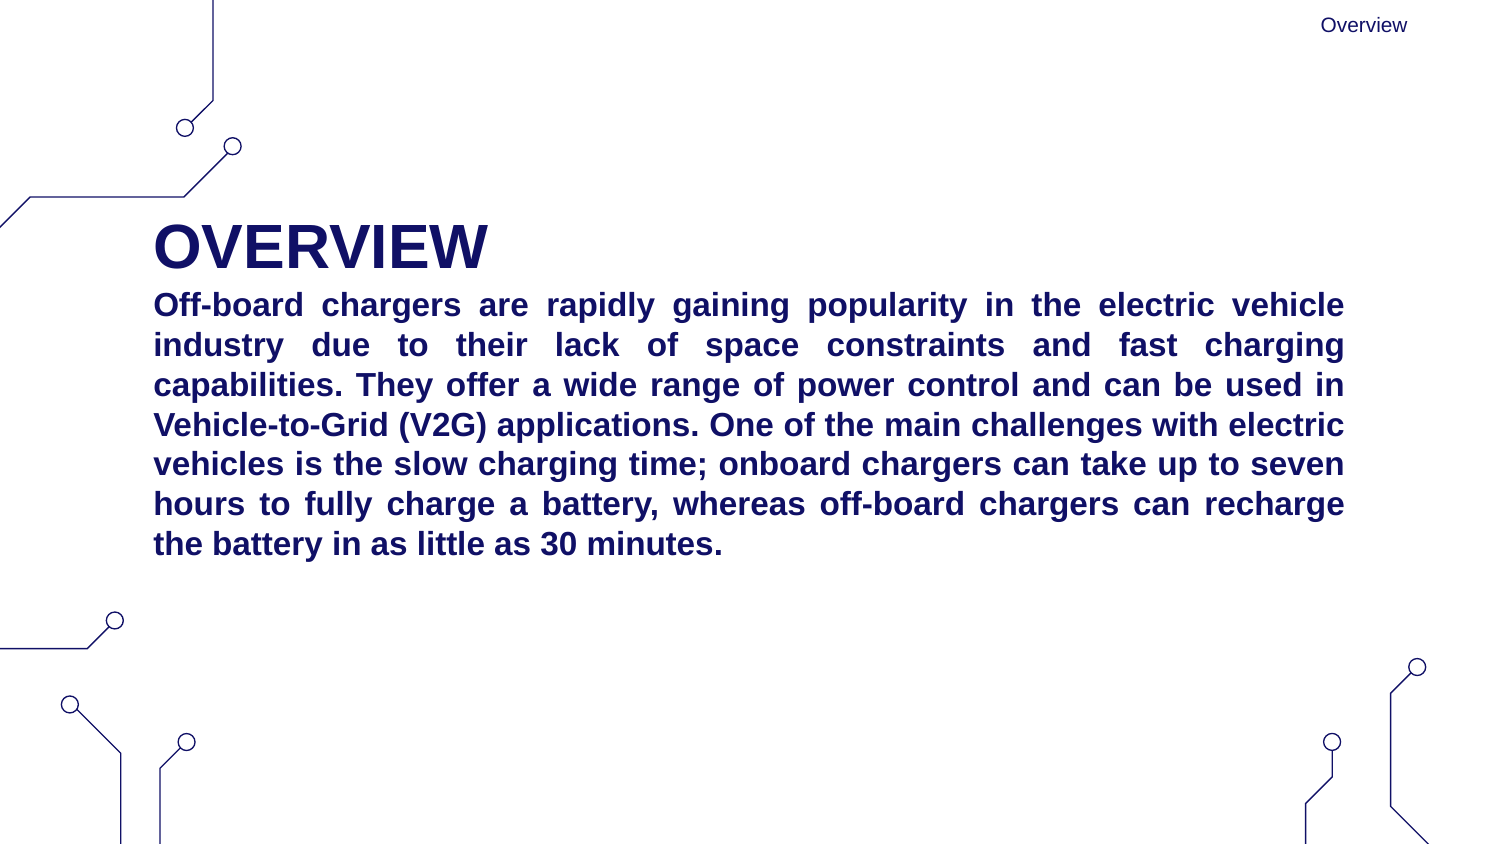

Overview
OVERVIEW
# Off-board chargers are rapidly gaining popularity in the electric vehicle industry due to their lack of space constraints and fast charging capabilities. They offer a wide range of power control and can be used in Vehicle-to-Grid (V2G) applications. One of the main challenges with electric vehicles is the slow charging time; onboard chargers can take up to seven hours to fully charge a battery, whereas off-board chargers can recharge the battery in as little as 30 minutes.